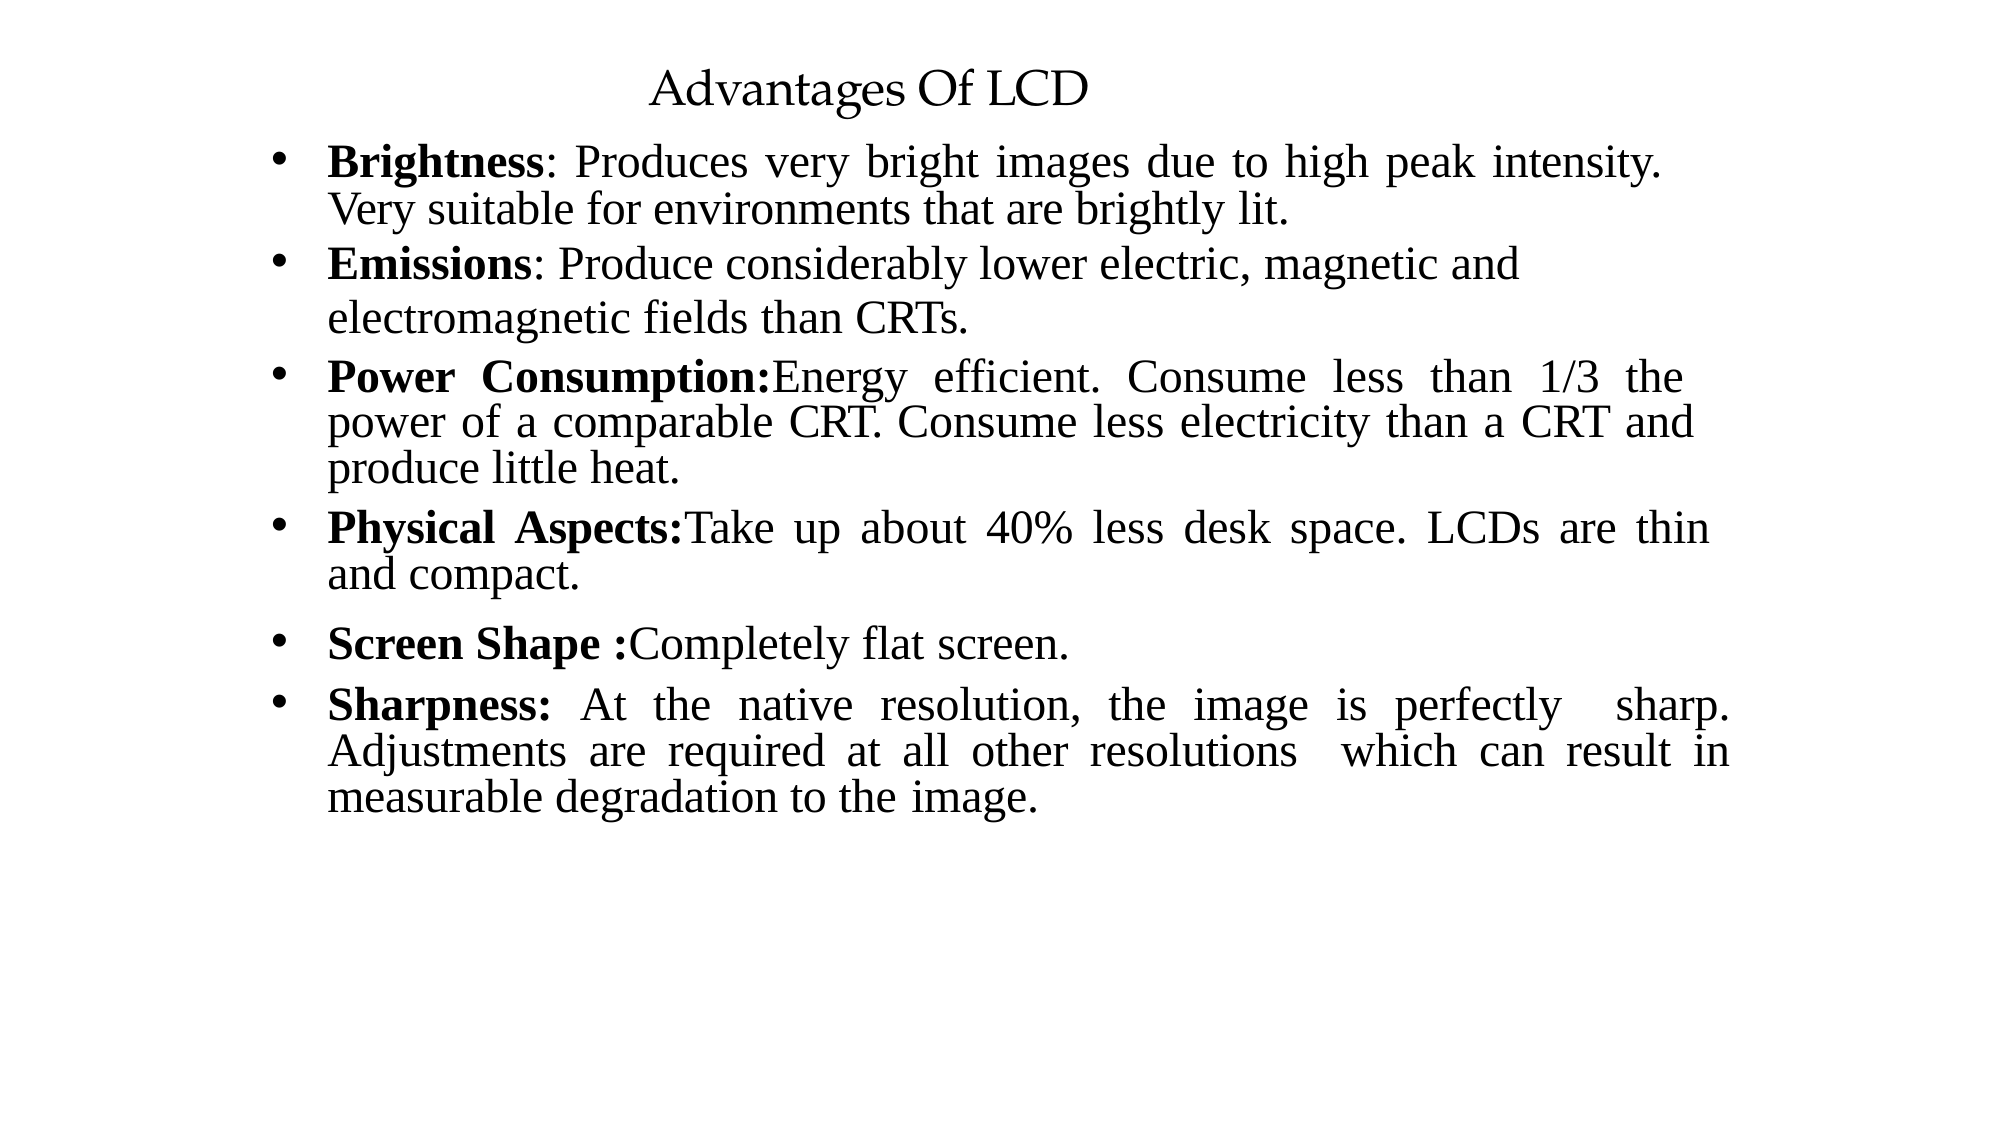

# Advantages Of LCD
Brightness: Produces very bright images due to high peak intensity.  Very suitable for environments that are brightly lit.
Emissions: Produce considerably lower electric, magnetic and
electromagnetic fields than CRTs.
Power Consumption:Energy efficient. Consume less than 1/3 the  power of a comparable CRT. Consume less electricity than a CRT and  produce little heat.
Physical Aspects:Take up about 40% less desk space. LCDs are thin  and compact.
Screen Shape :Completely flat screen.
Sharpness: At the native resolution, the image is perfectly  sharp. Adjustments are required at all other resolutions  which can result in measurable degradation to the image.